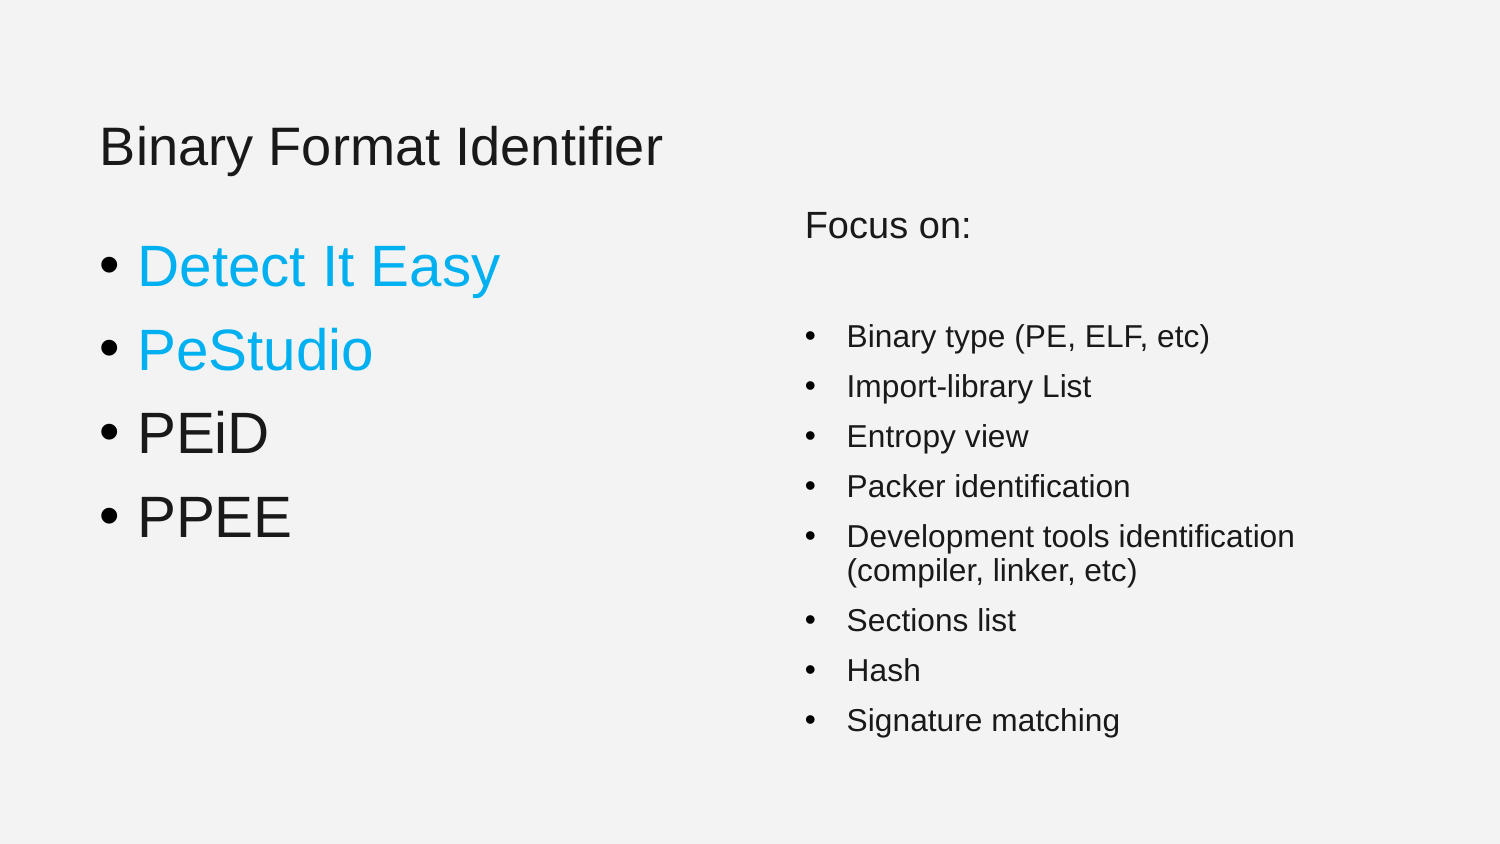

#
Binary Format Identifier
Focus on:

Binary type (PE, ELF, etc)
Import-library List
Entropy view
Packer identification
Development tools identification
(compiler, linker, etc)
Sections list
Hash
Signature matching

Detect It Easy
PeStudio
PEiD
PPEE